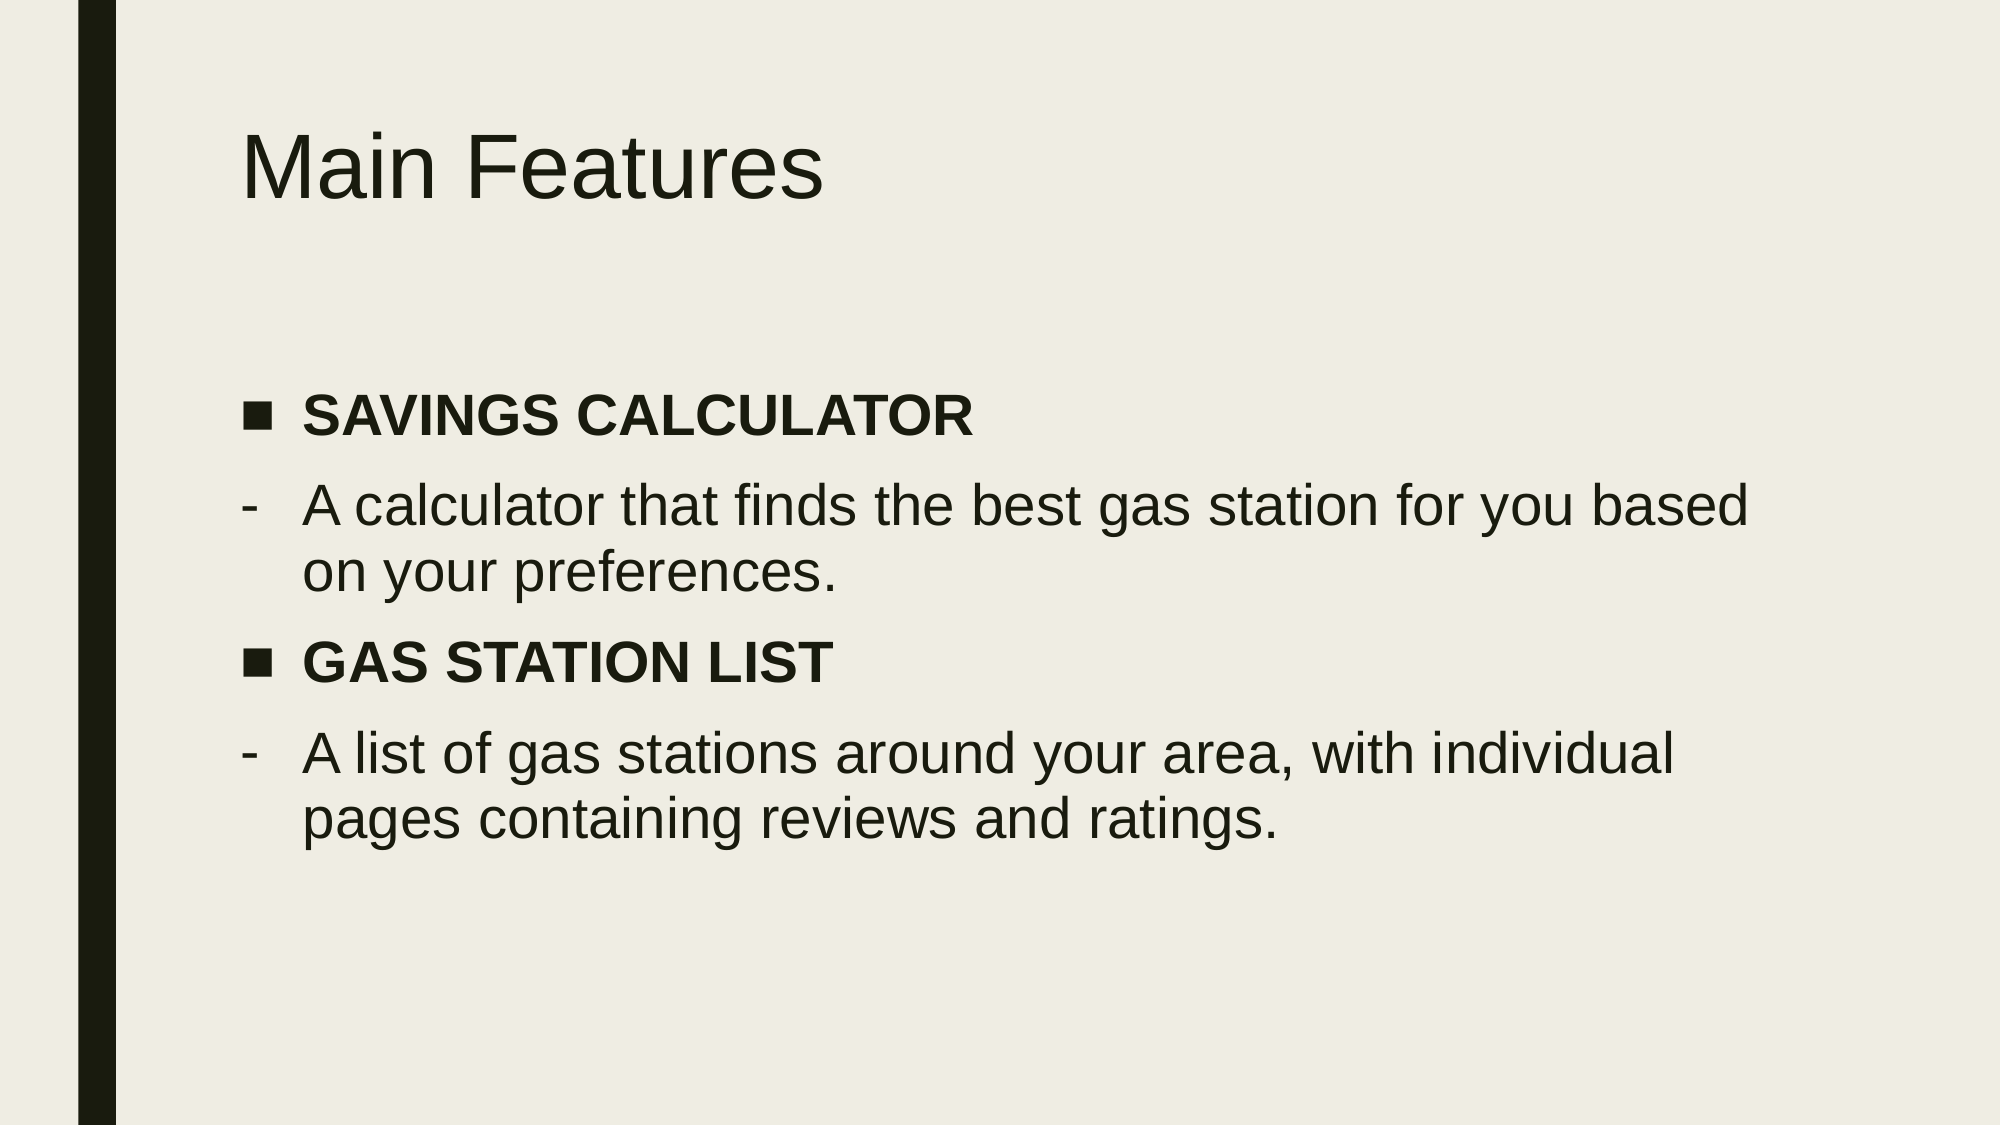

# Main Features
SAVINGS CALCULATOR
A calculator that finds the best gas station for you based on your preferences.
GAS STATION LIST
A list of gas stations around your area, with individual pages containing reviews and ratings.